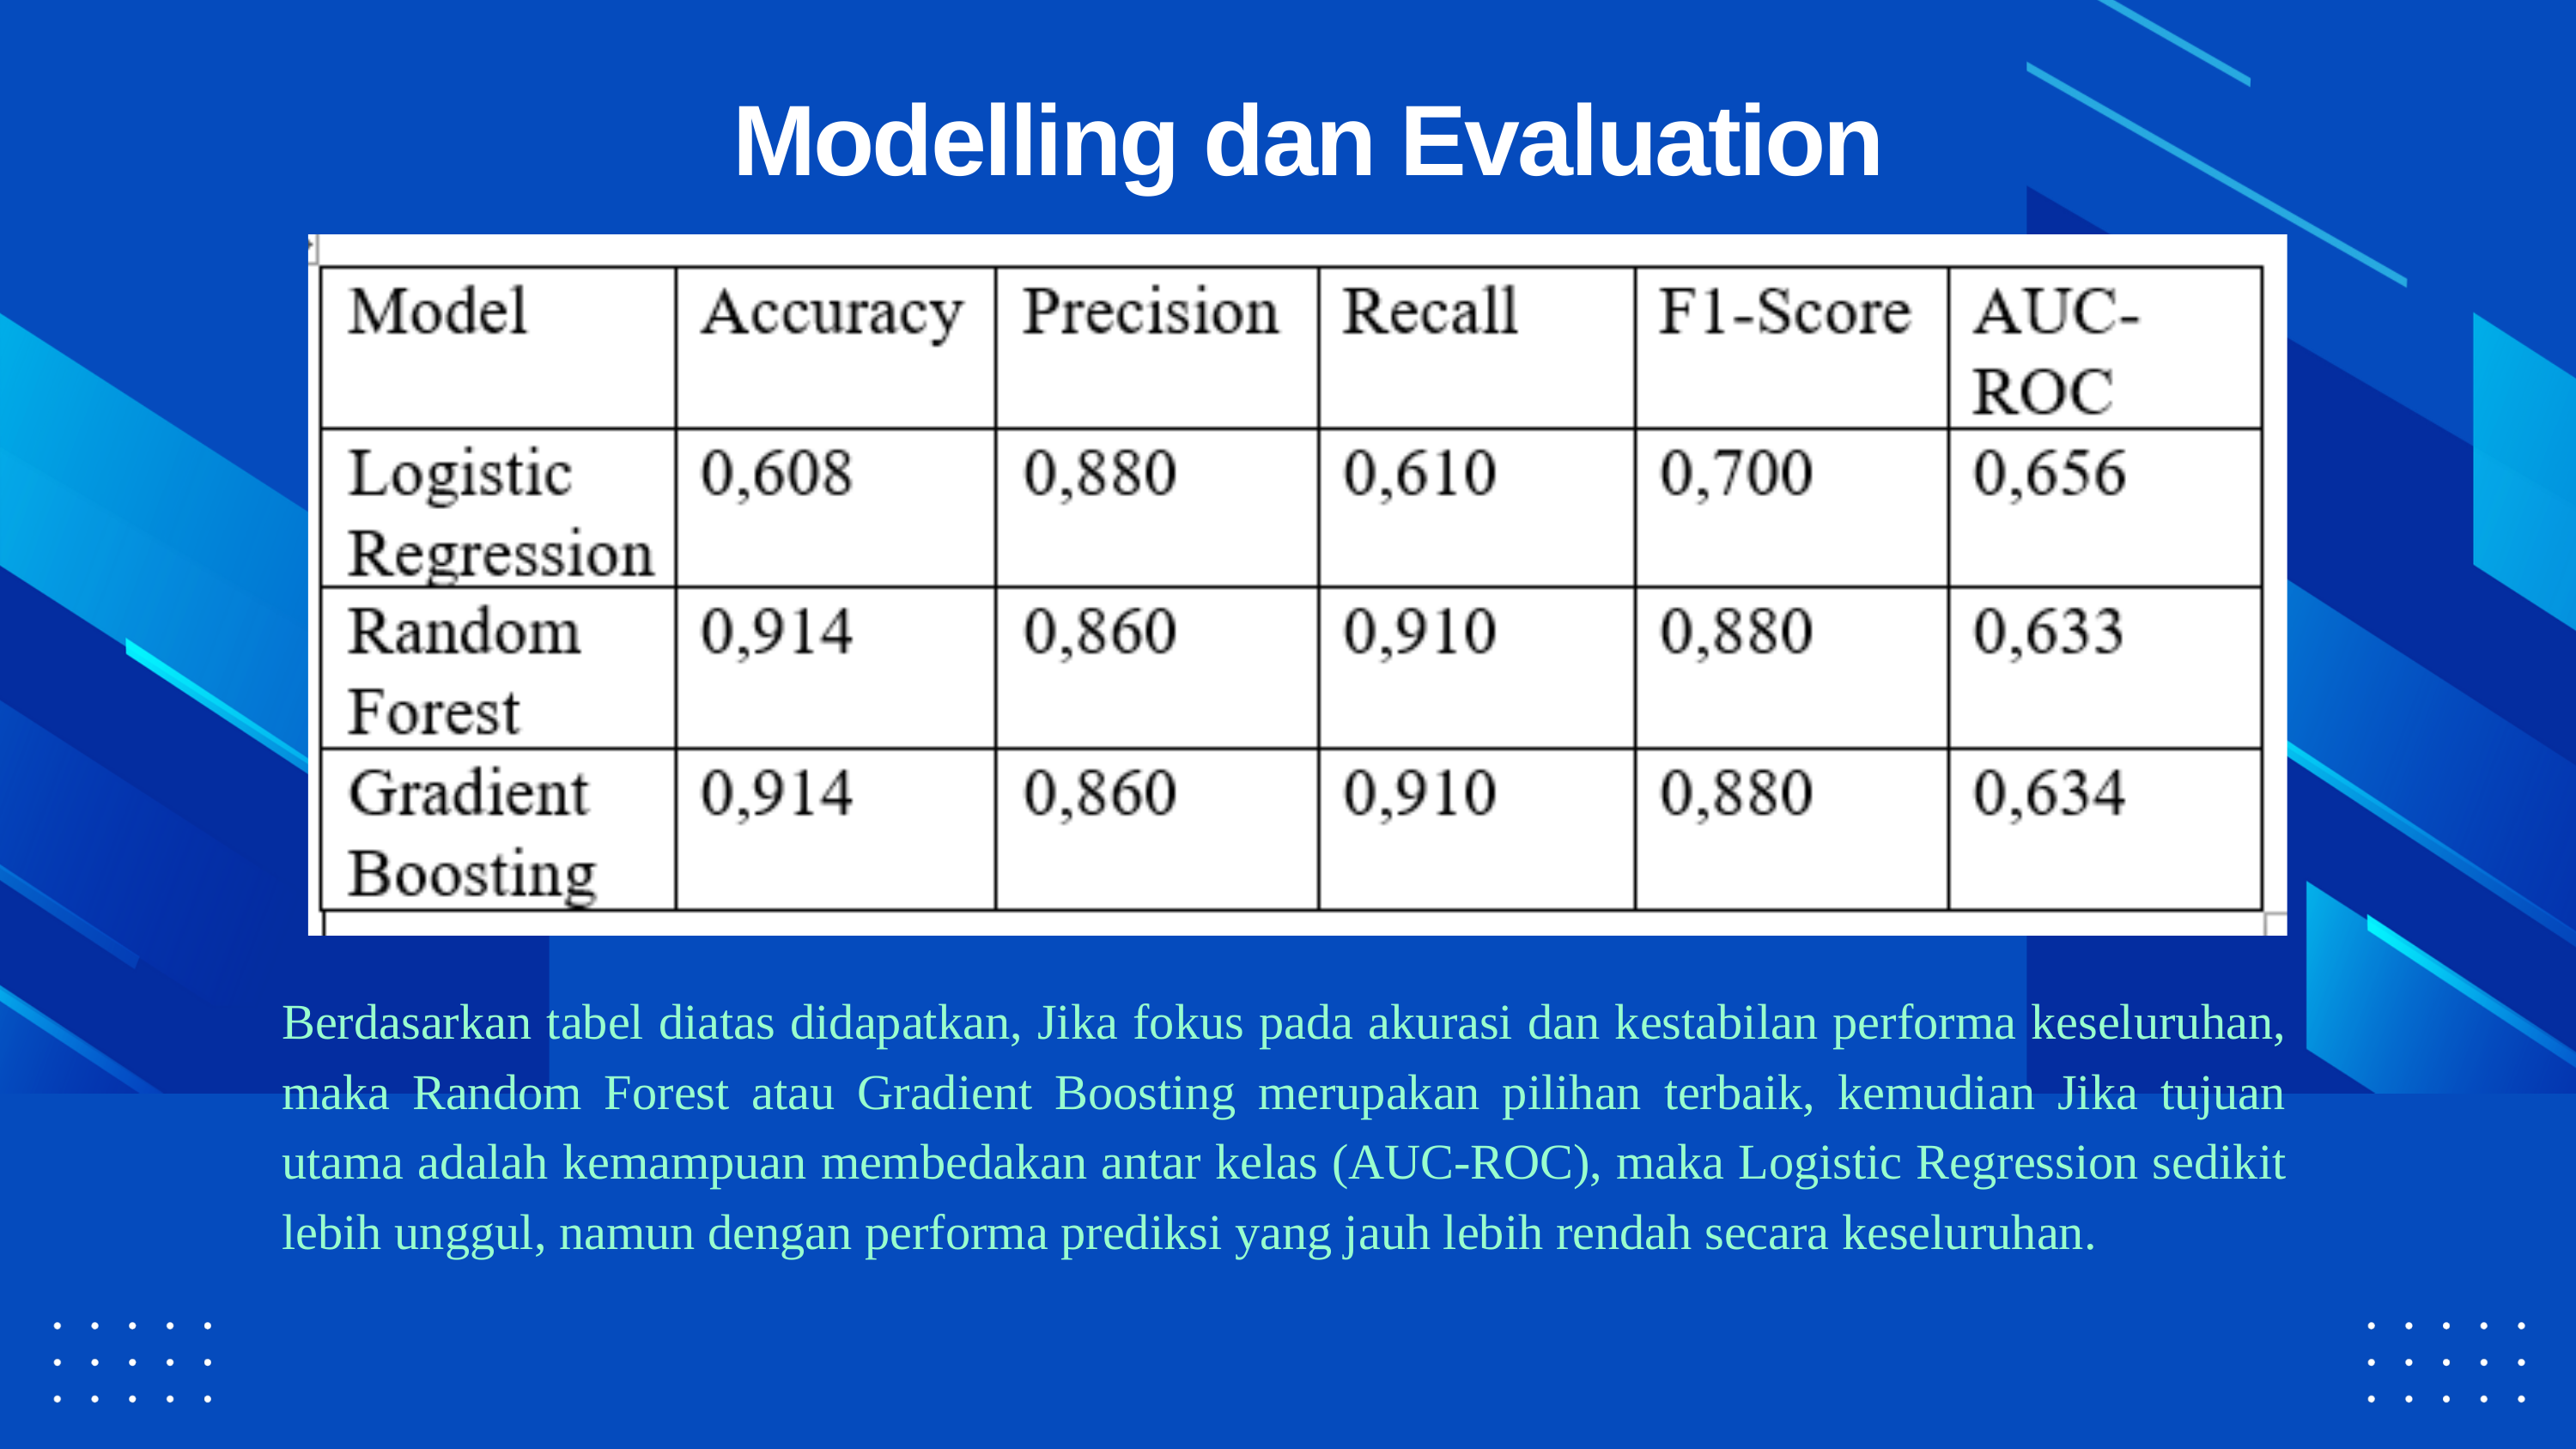

Modelling dan Evaluation

Berdasarkan tabel diatas didapatkan, Jika fokus pada akurasi dan kestabilan performa keseluruhan, maka Random Forest atau Gradient Boosting merupakan pilihan terbaik, kemudian Jika tujuan utama adalah kemampuan membedakan antar kelas (AUC-ROC), maka Logistic Regression sedikit lebih unggul, namun dengan performa prediksi yang jauh lebih rendah secara keseluruhan.